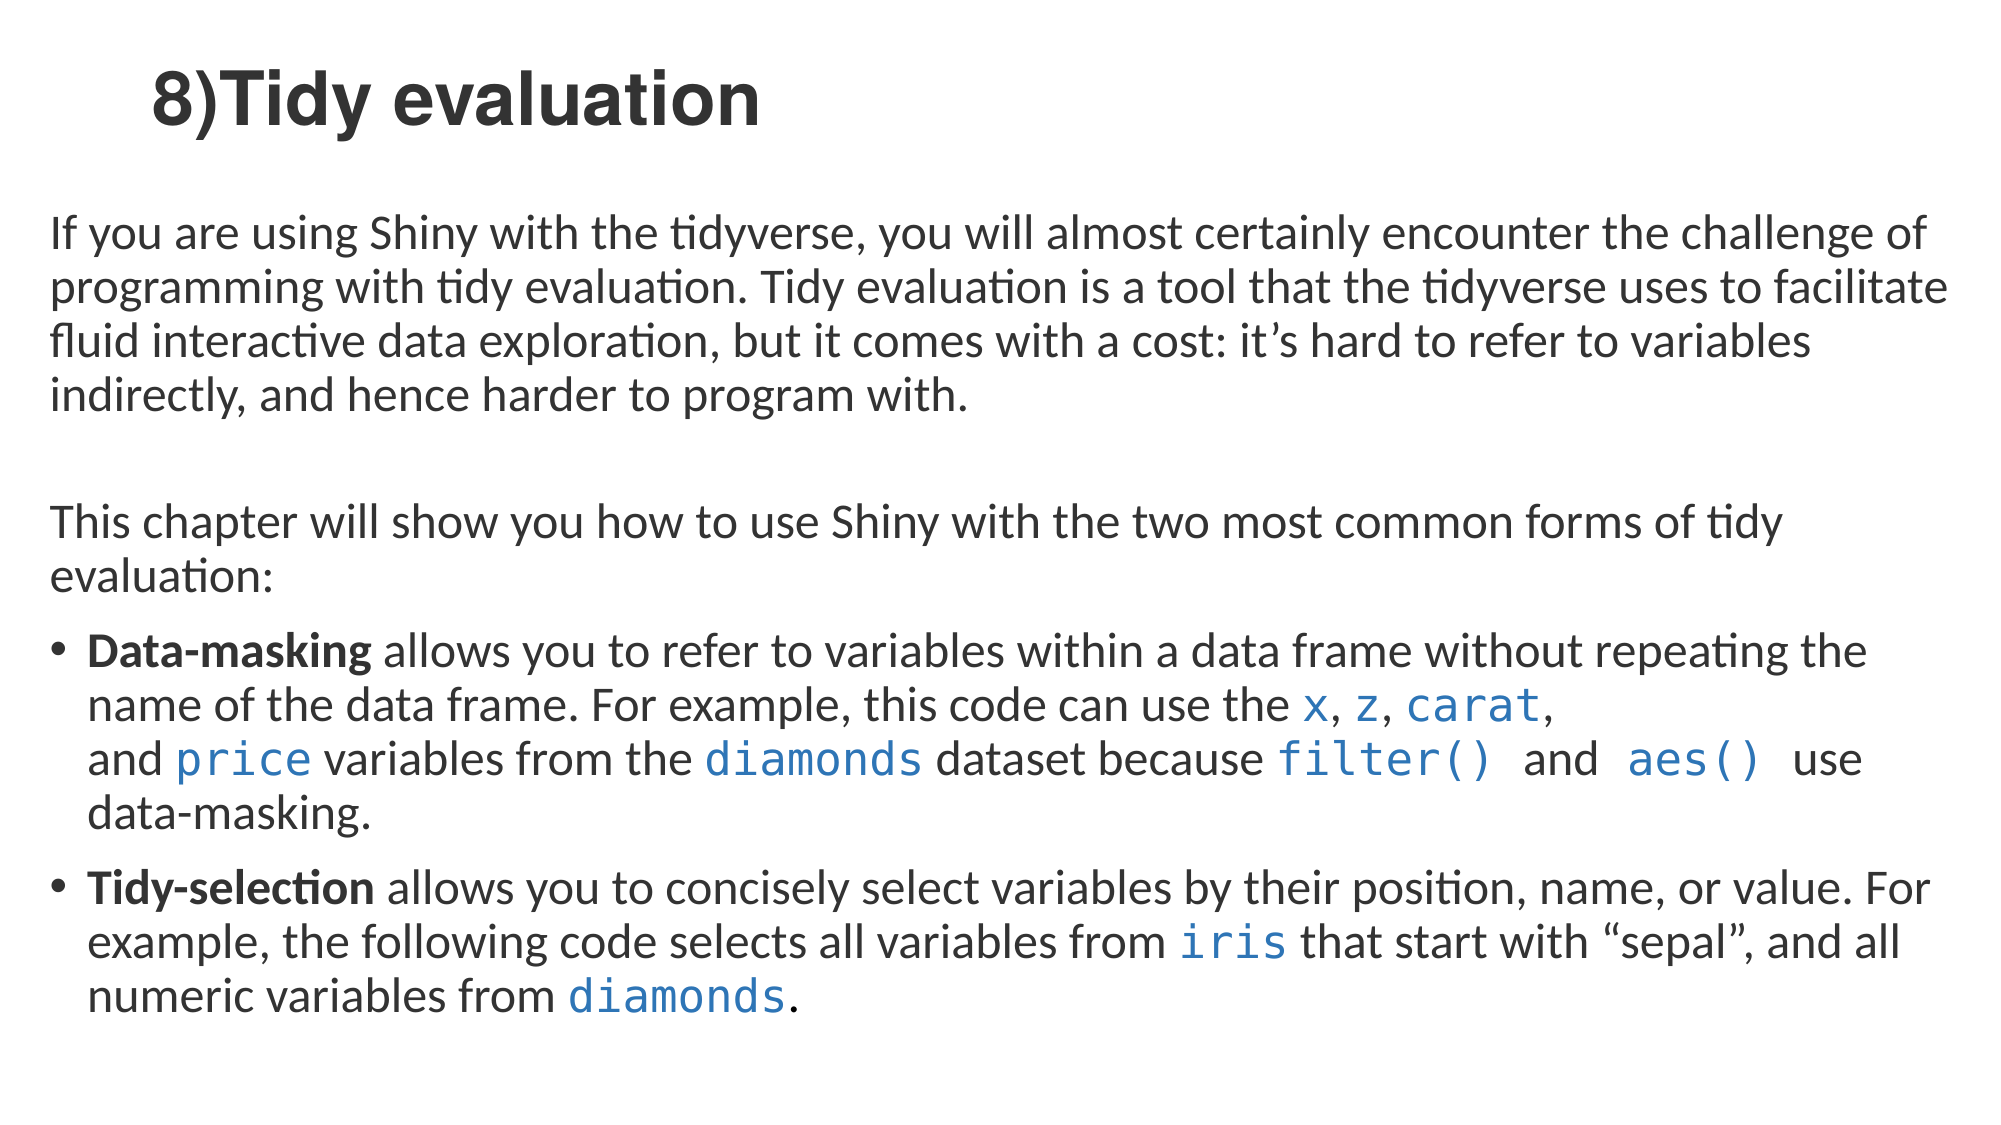

# 8)Tidy evaluation
If you are using Shiny with the tidyverse, you will almost certainly encounter the challenge of programming with tidy evaluation. Tidy evaluation is a tool that the tidyverse uses to facilitate fluid interactive data exploration, but it comes with a cost: it’s hard to refer to variables indirectly, and hence harder to program with.

This chapter will show you how to use Shiny with the two most common forms of tidy evaluation:
Data-masking allows you to refer to variables within a data frame without repeating the name of the data frame. For example, this code can use the x, z, carat, and price variables from the diamonds dataset because filter() and aes() use data-masking.
Tidy-selection allows you to concisely select variables by their position, name, or value. For example, the following code selects all variables from iris that start with “sepal”, and all numeric variables from diamonds.